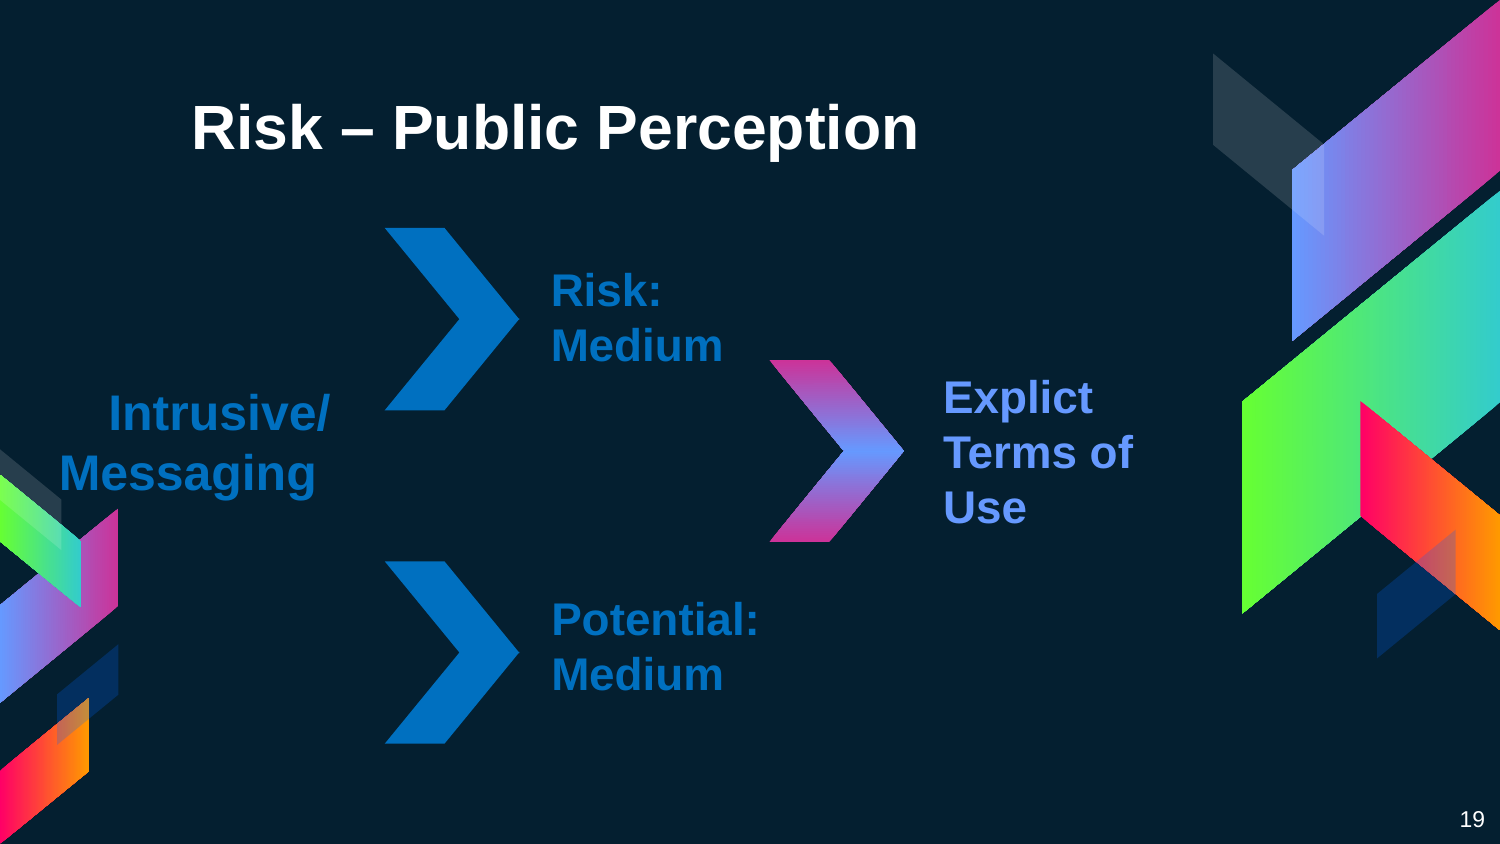

# Risk – Public Perception
Risk:
Medium

Intrusive/ Messaging
Explict Terms of Use

Potential:
Medium

19